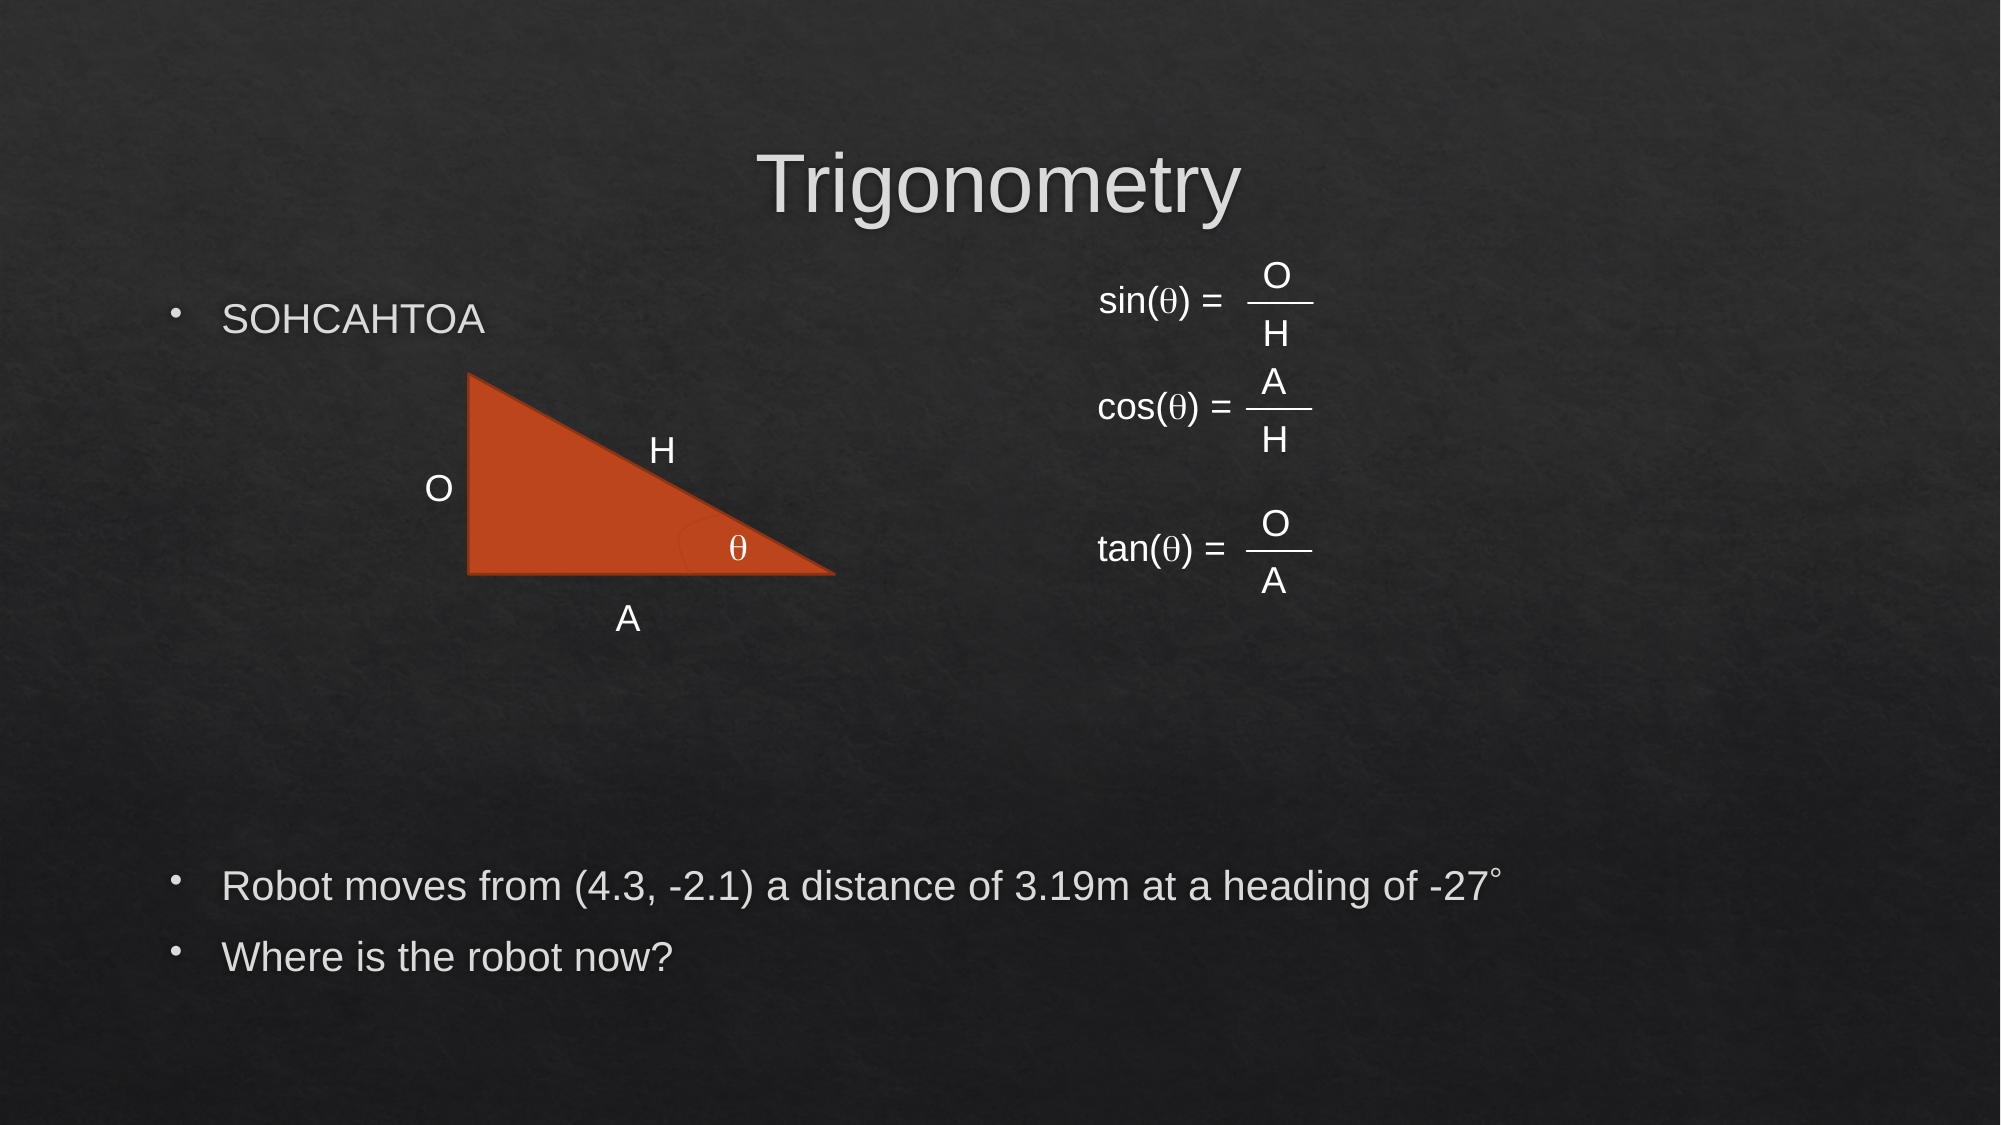

# Trigonometry
O
sin(θ) =
SOHCAHTOA

Robot moves from (4.3, -2.1) a distance of 3.19m at a heading of -27°
Where is the robot now?

H
A

cos(θ) =
H
H
O
O

θ
tan(θ) =
A
A